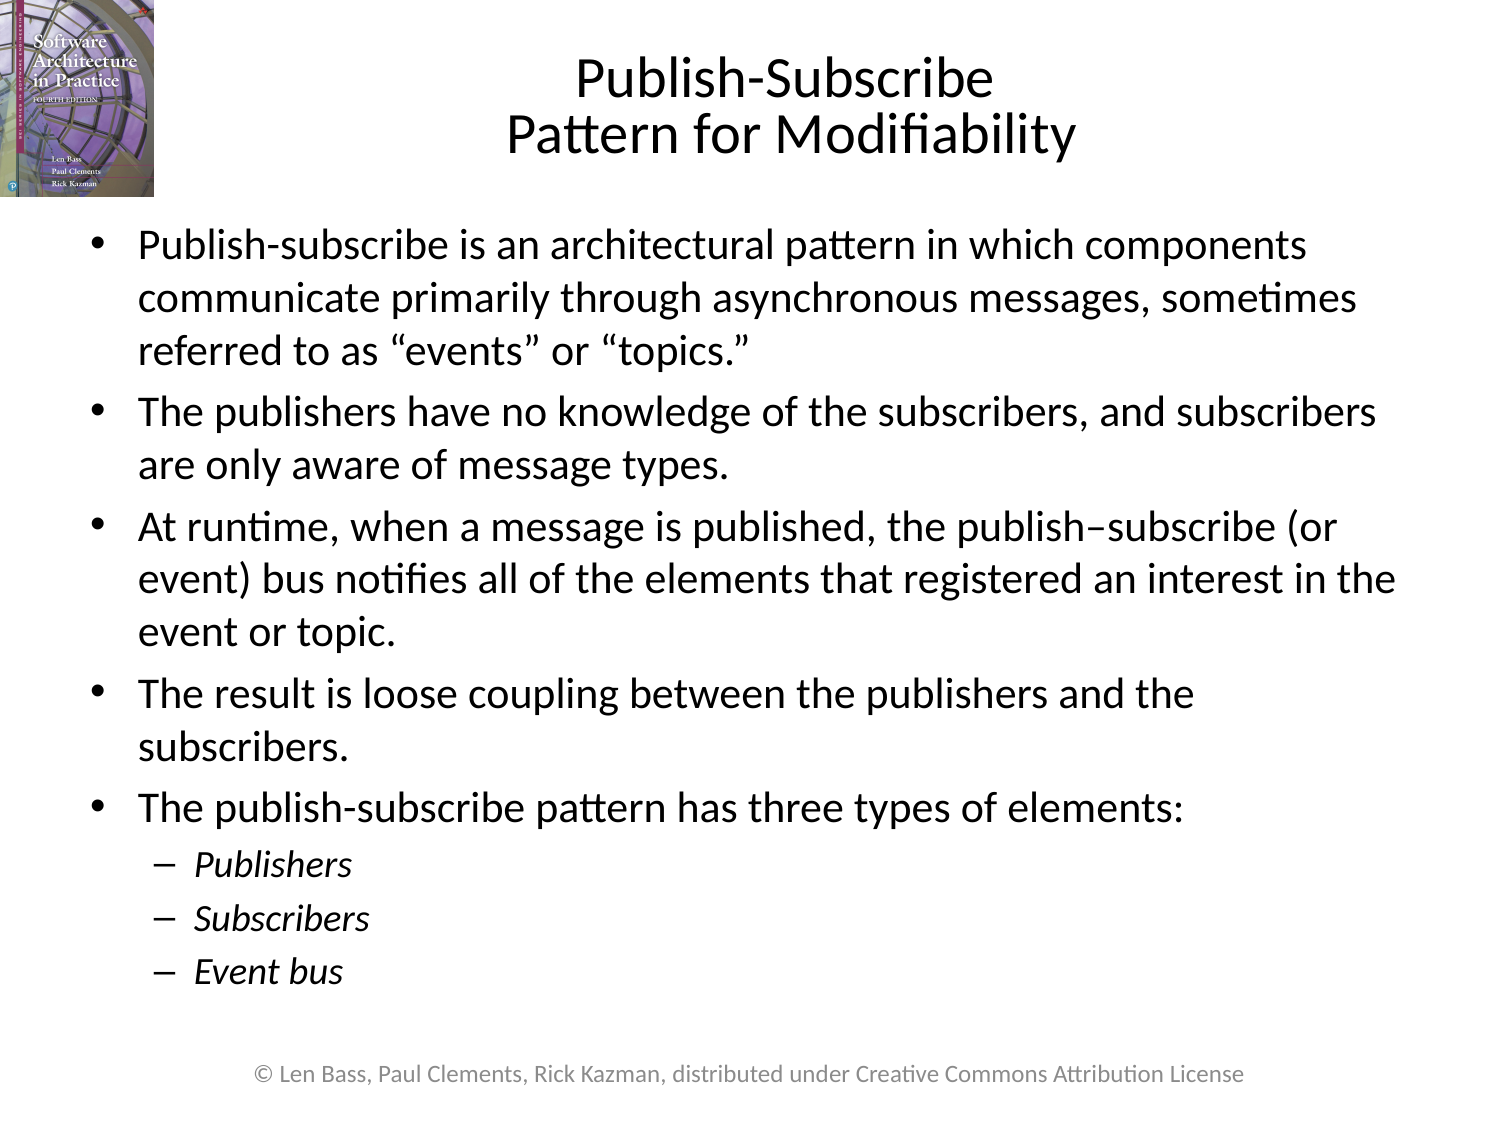

# Publish-Subscribe Pattern for Modifiability
Publish-subscribe is an architectural pattern in which components communicate primarily through asynchronous messages, sometimes referred to as “events” or “topics.”
The publishers have no knowledge of the subscribers, and subscribers are only aware of message types.
At runtime, when a message is published, the publish–subscribe (or event) bus notifies all of the elements that registered an interest in the event or topic.
The result is loose coupling between the publishers and the subscribers.
The publish-subscribe pattern has three types of elements:
Publishers
Subscribers
Event bus
© Len Bass, Paul Clements, Rick Kazman, distributed under Creative Commons Attribution License